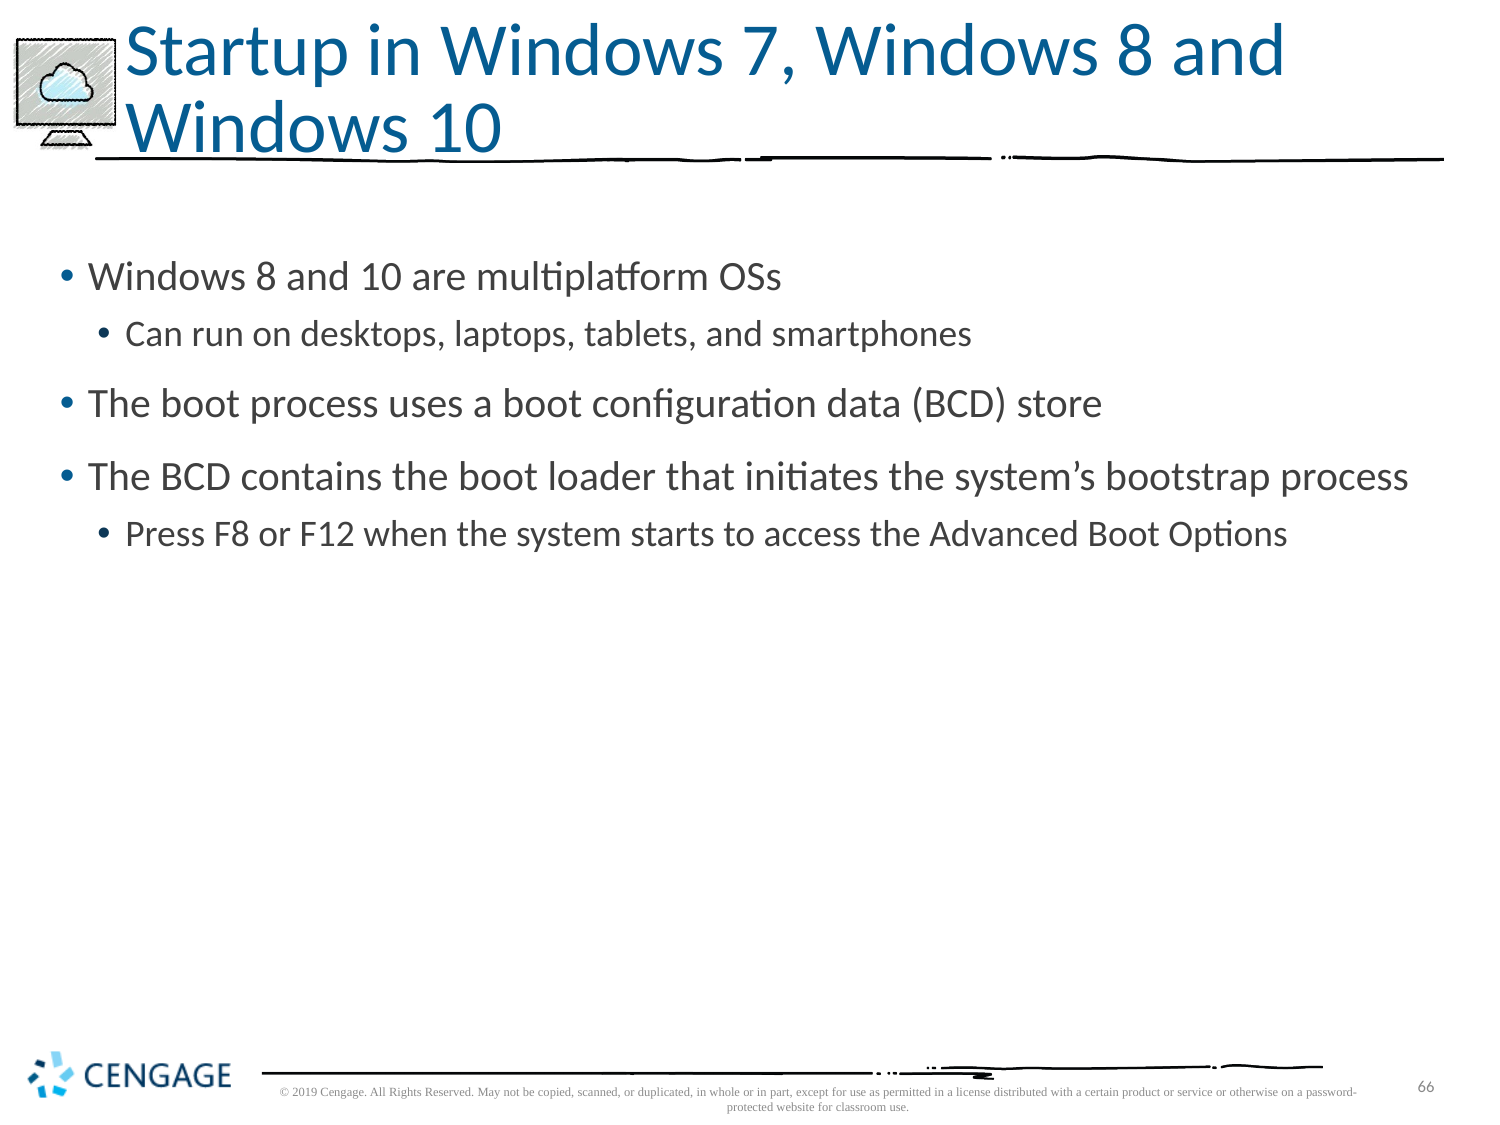

# Startup in Windows 7, Windows 8 and Windows 10
Windows 8 and 10 are multiplatform OSs
Can run on desktops, laptops, tablets, and smartphones
The boot process uses a boot configuration data (BCD) store
The BCD contains the boot loader that initiates the system’s bootstrap process
Press F8 or F12 when the system starts to access the Advanced Boot Options
66
© 2019 Cengage. All Rights Reserved. May not be copied, scanned, or duplicated, in whole or in part, except for use as permitted in a license distributed with a certain product or service or otherwise on a password-protected website for classroom use.